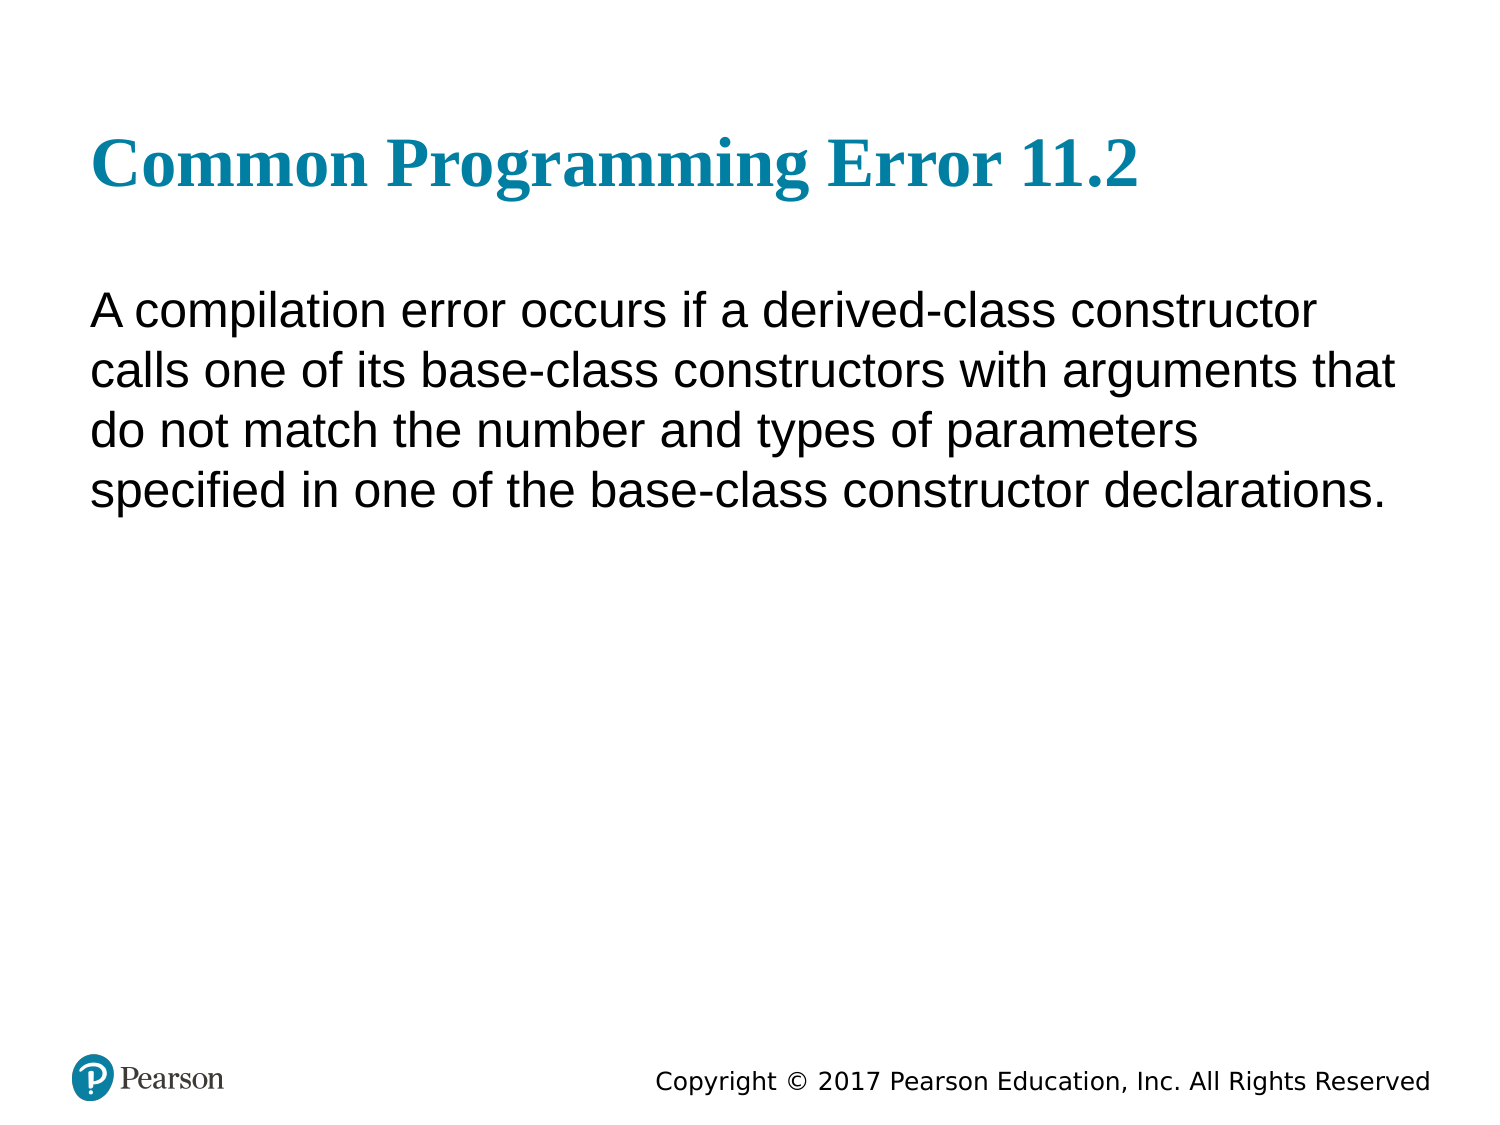

# Common Programming Error 11.2
A compilation error occurs if a derived-class constructor calls one of its base-class constructors with arguments that do not match the number and types of parameters specified in one of the base-class constructor declarations.